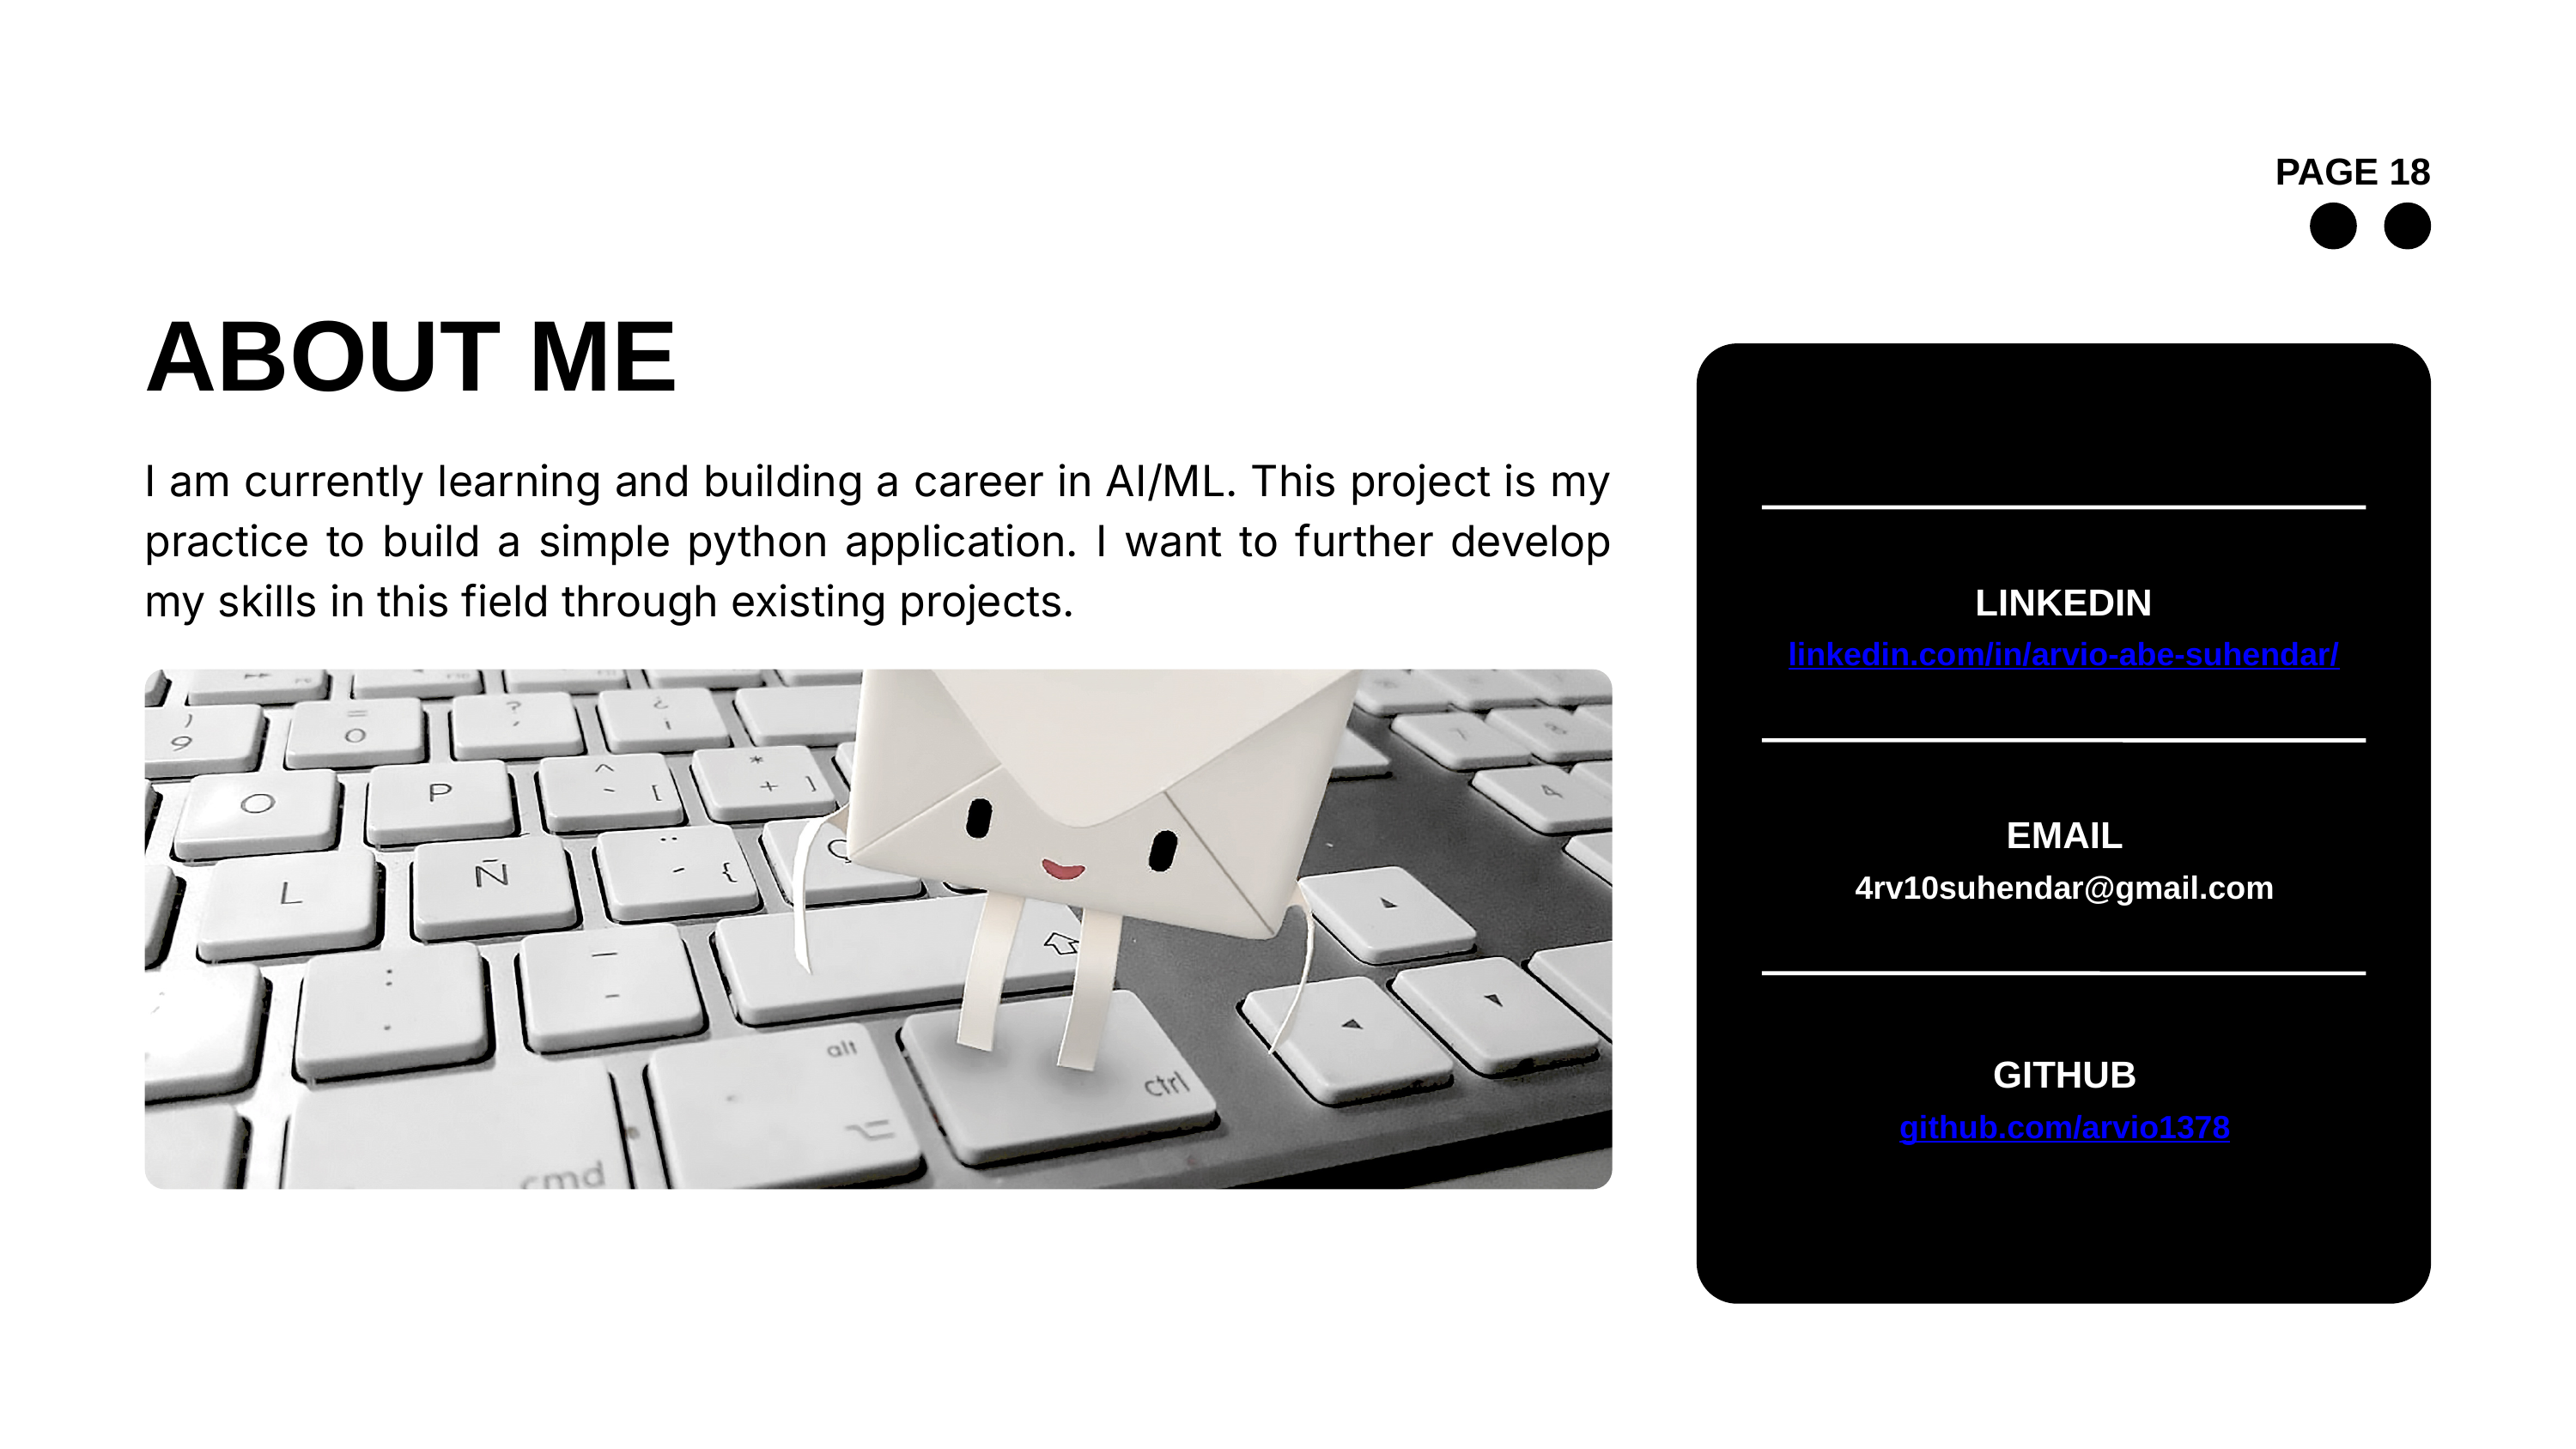

PAGE 18

ABOUT ME

I am currently learning and building a career in AI/ML. This project is my practice to build a simple python application. I want to further develop my skills in this field through existing projects.

LINKEDIN
linkedin.com/in/arvio-abe-suhendar/

EMAIL
4rv10suhendar@gmail.com

GITHUB
github.com/arvio1378